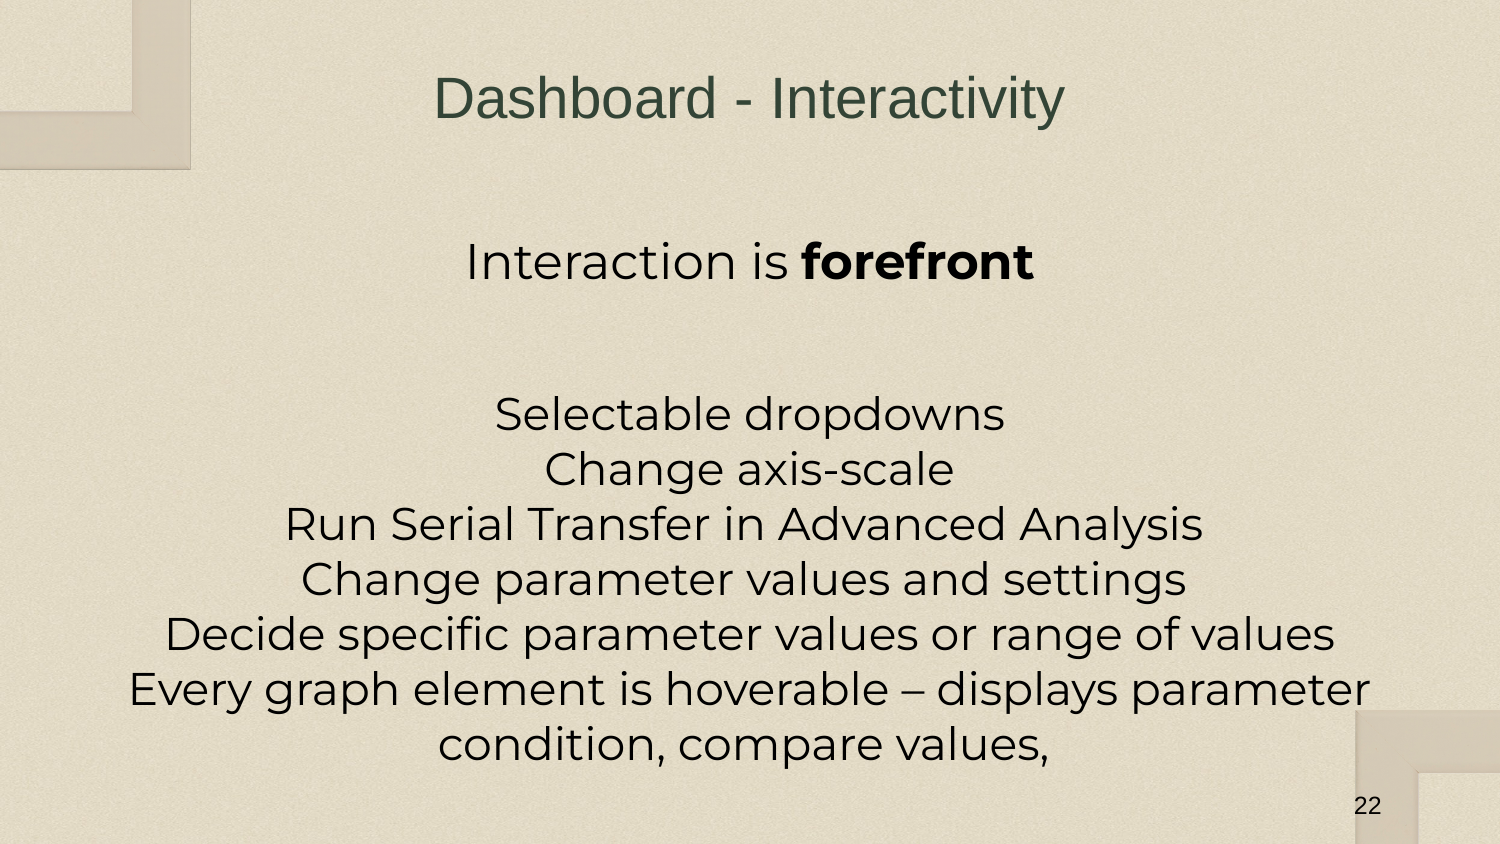

# Dashboard - Interactivity
Interaction is forefront
Selectable dropdowns
Change axis-scale
Run Serial Transfer in Advanced Analysis
Change parameter values and settings
Decide specific parameter values or range of values
Every graph element is hoverable – displays parameter condition, compare values,
22